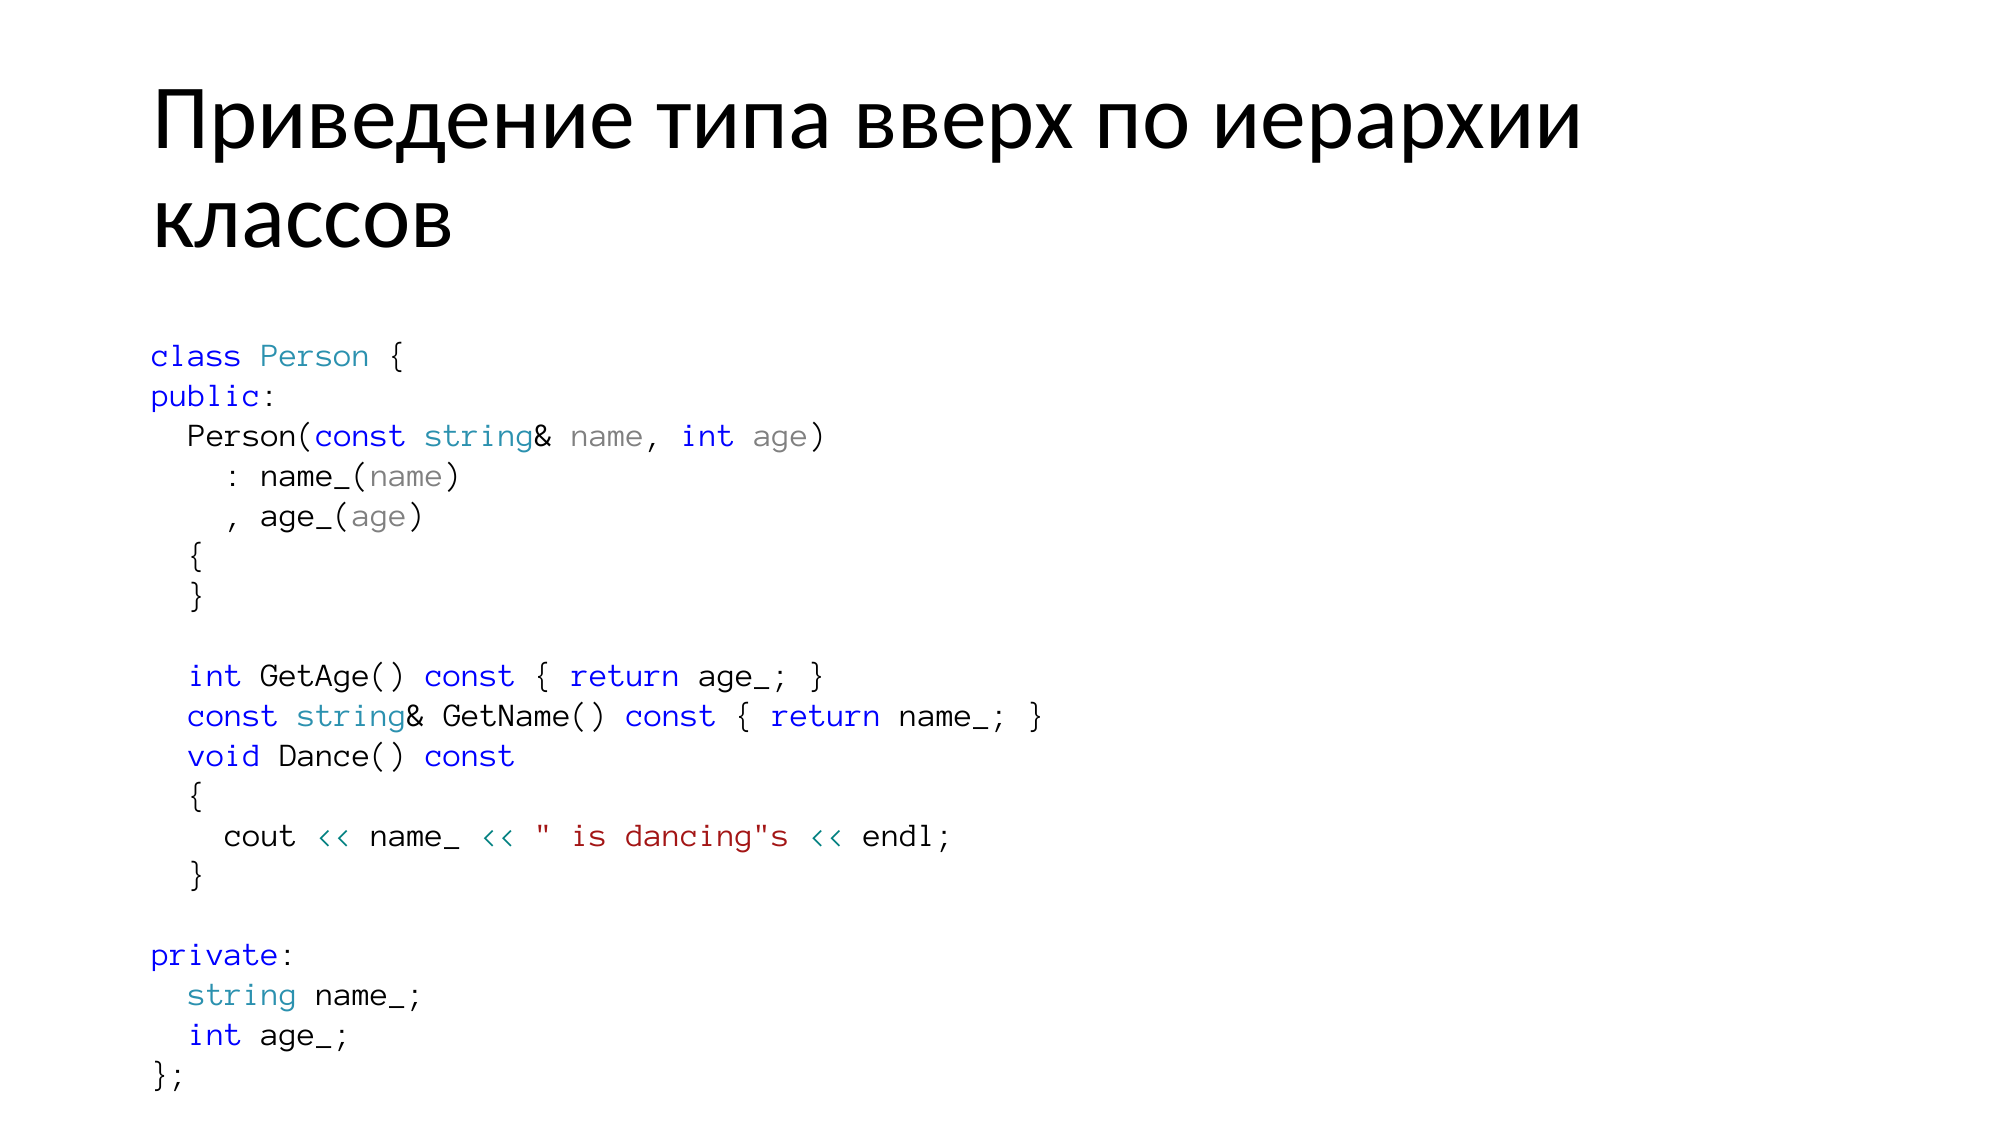

# Приведение типа вверх по иерархии классов
class Person {
public:
  Person(const string& name, int age)
    : name_(name)
    , age_(age)
  {
  }

  int GetAge() const { return age_; }
  const string& GetName() const { return name_; }
  void Dance() const
  {
    cout << name_ << " is dancing"s << endl;
  }

private:
  string name_;
  int age_;
};